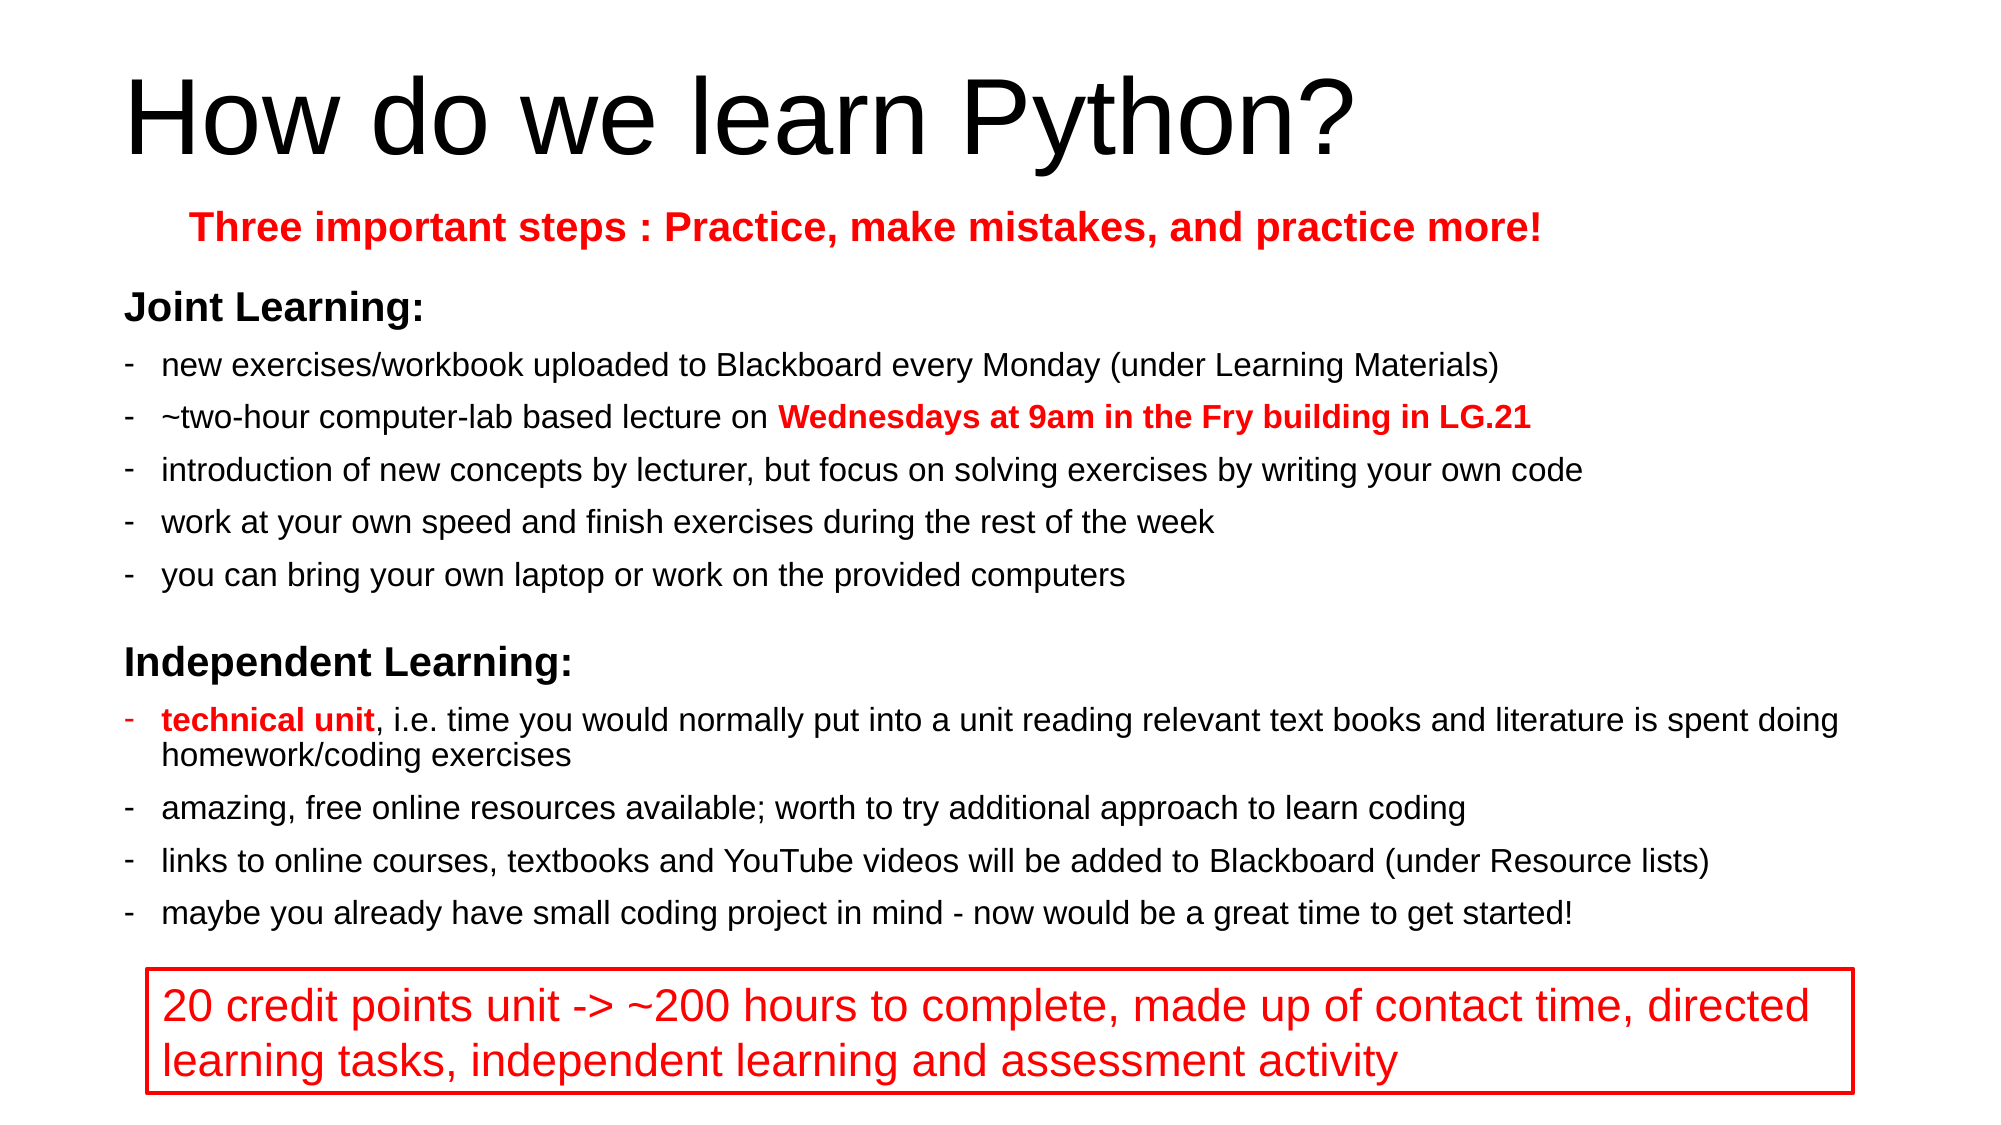

# How do we learn Python?
Three important steps : Practice, make mistakes, and practice more!

Joint Learning:
new exercises/workbook uploaded to Blackboard every Monday (under Learning Materials)
~two-hour computer-lab based lecture on Wednesdays at 9am in the Fry building in LG.21
introduction of new concepts by lecturer, but focus on solving exercises by writing your own code
work at your own speed and finish exercises during the rest of the week
you can bring your own laptop or work on the provided computers

Independent Learning:
technical unit, i.e. time you would normally put into a unit reading relevant text books and literature is spent doing homework/coding exercises
amazing, free online resources available; worth to try additional approach to learn coding
links to online courses, textbooks and YouTube videos will be added to Blackboard (under Resource lists)
maybe you already have small coding project in mind - now would be a great time to get started!

20 credit points unit -> ~200 hours to complete, made up of contact time, directed learning tasks, independent learning and assessment activity